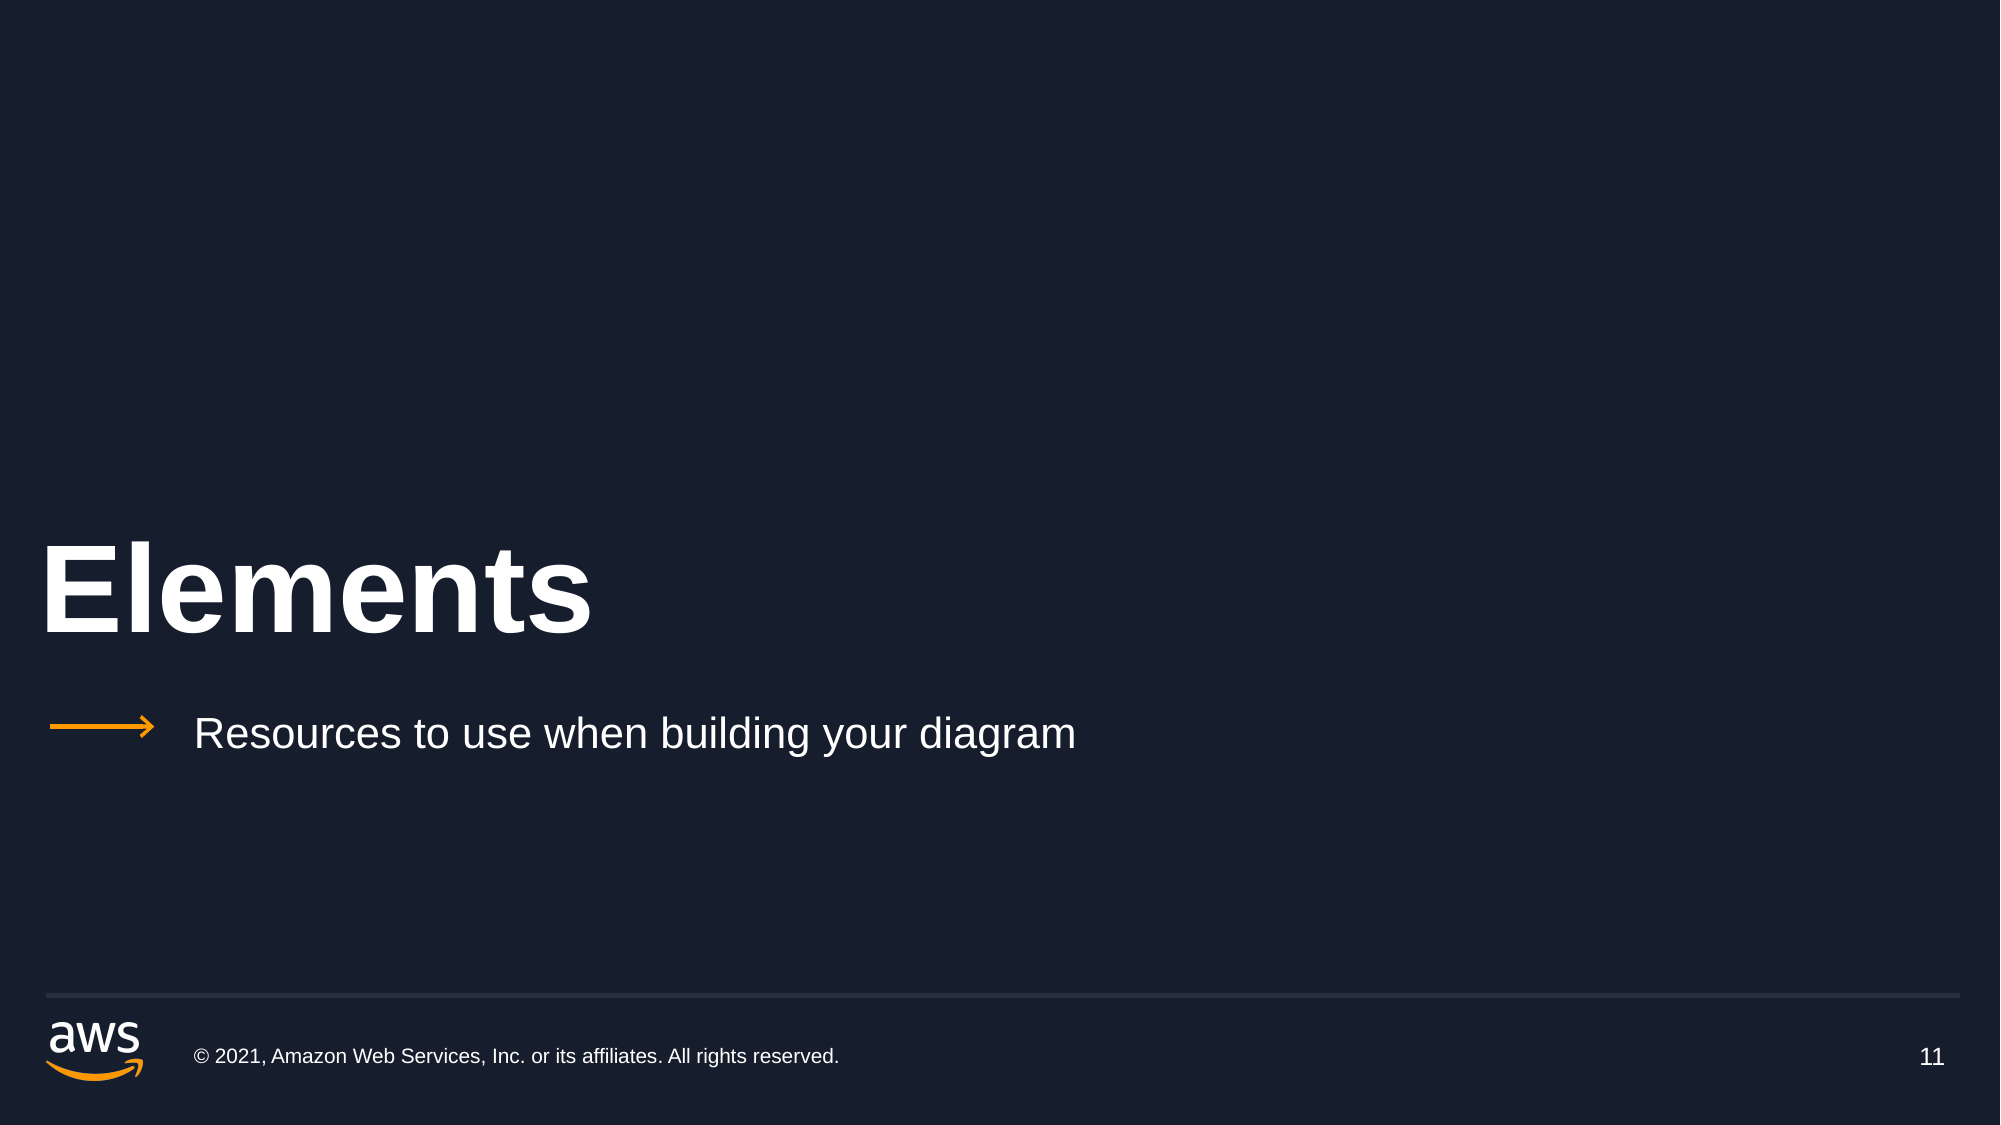

# Elements
Resources to use when building your diagram
© 2021, Amazon Web Services, Inc. or its affiliates. All rights reserved.
11